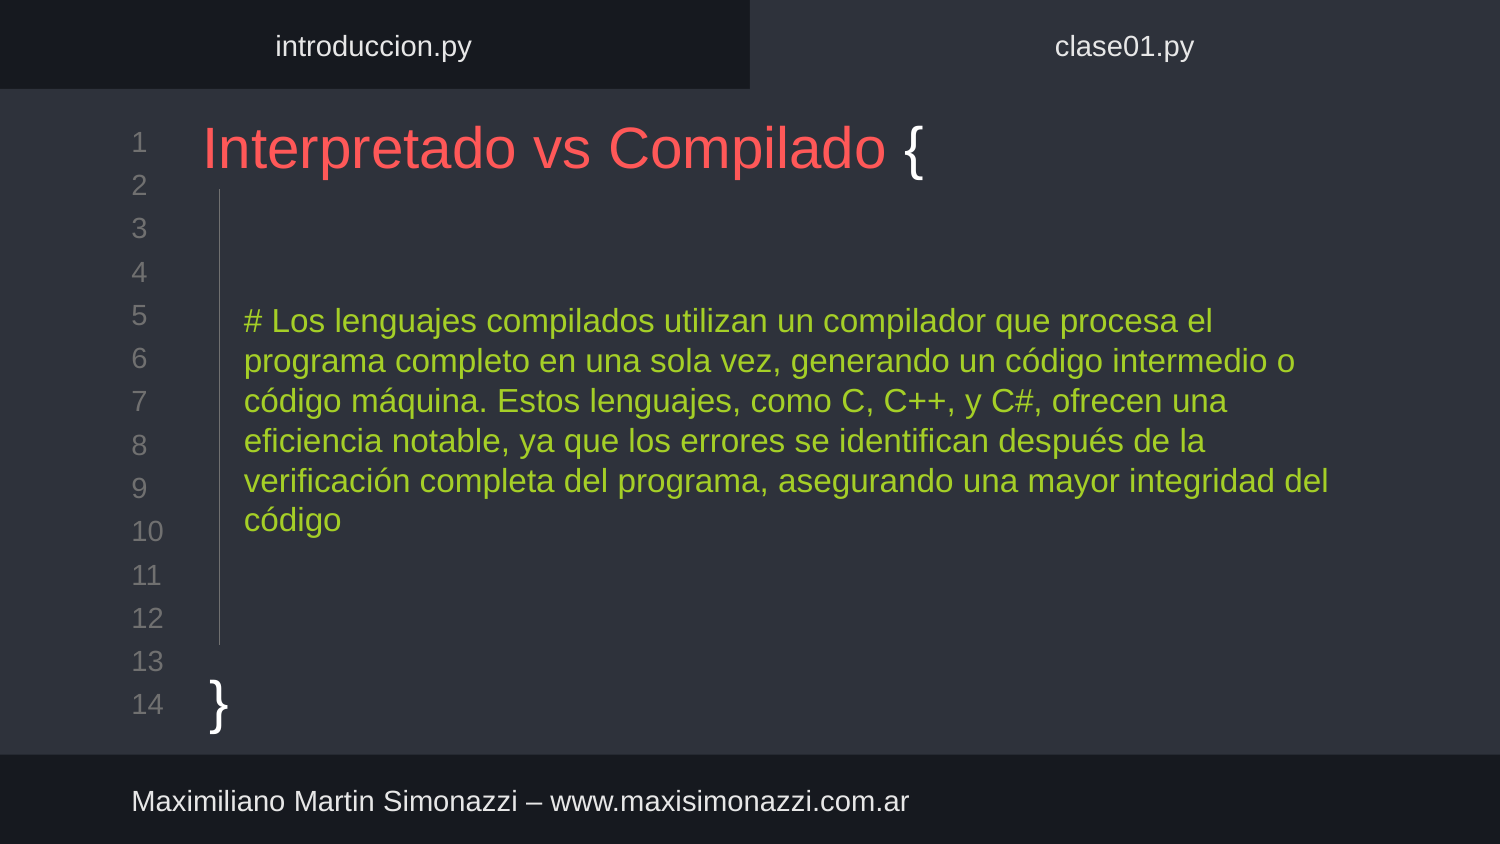

introduccion.py
clase01.py
# Interpretado vs Compilado {
}
# Los lenguajes compilados utilizan un compilador que procesa el programa completo en una sola vez, generando un código intermedio o código máquina. Estos lenguajes, como C, C++, y C#, ofrecen una eficiencia notable, ya que los errores se identifican después de la verificación completa del programa, asegurando una mayor integridad del código
Maximiliano Martin Simonazzi – www.maxisimonazzi.com.ar